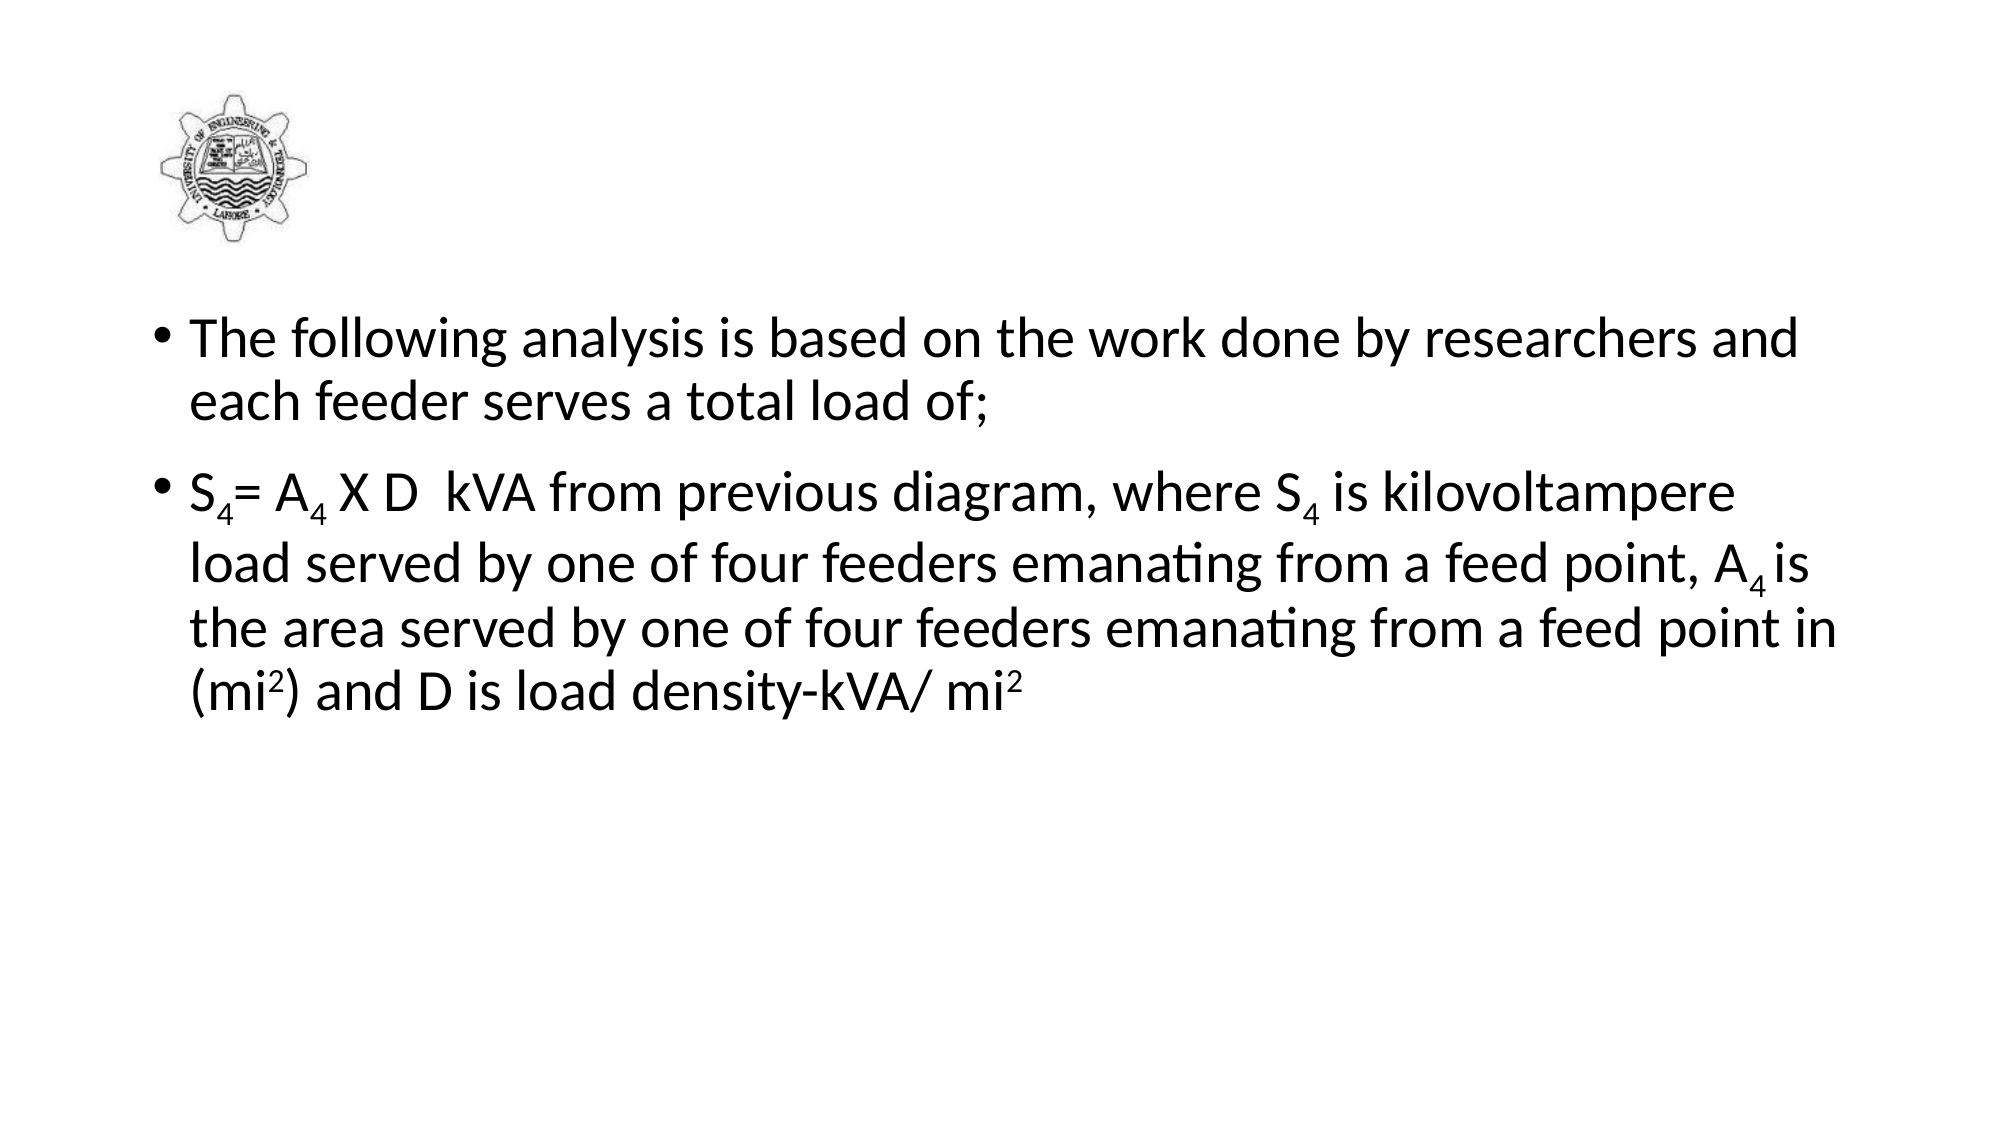

#
The following analysis is based on the work done by researchers and each feeder serves a total load of;
S4= A4 X D  kVA from previous diagram, where S4 is kilovoltampere load served by one of four feeders emanating from a feed point, A4 is the area served by one of four feeders emanating from a feed point in (mi2) and D is load density-kVA/ mi2